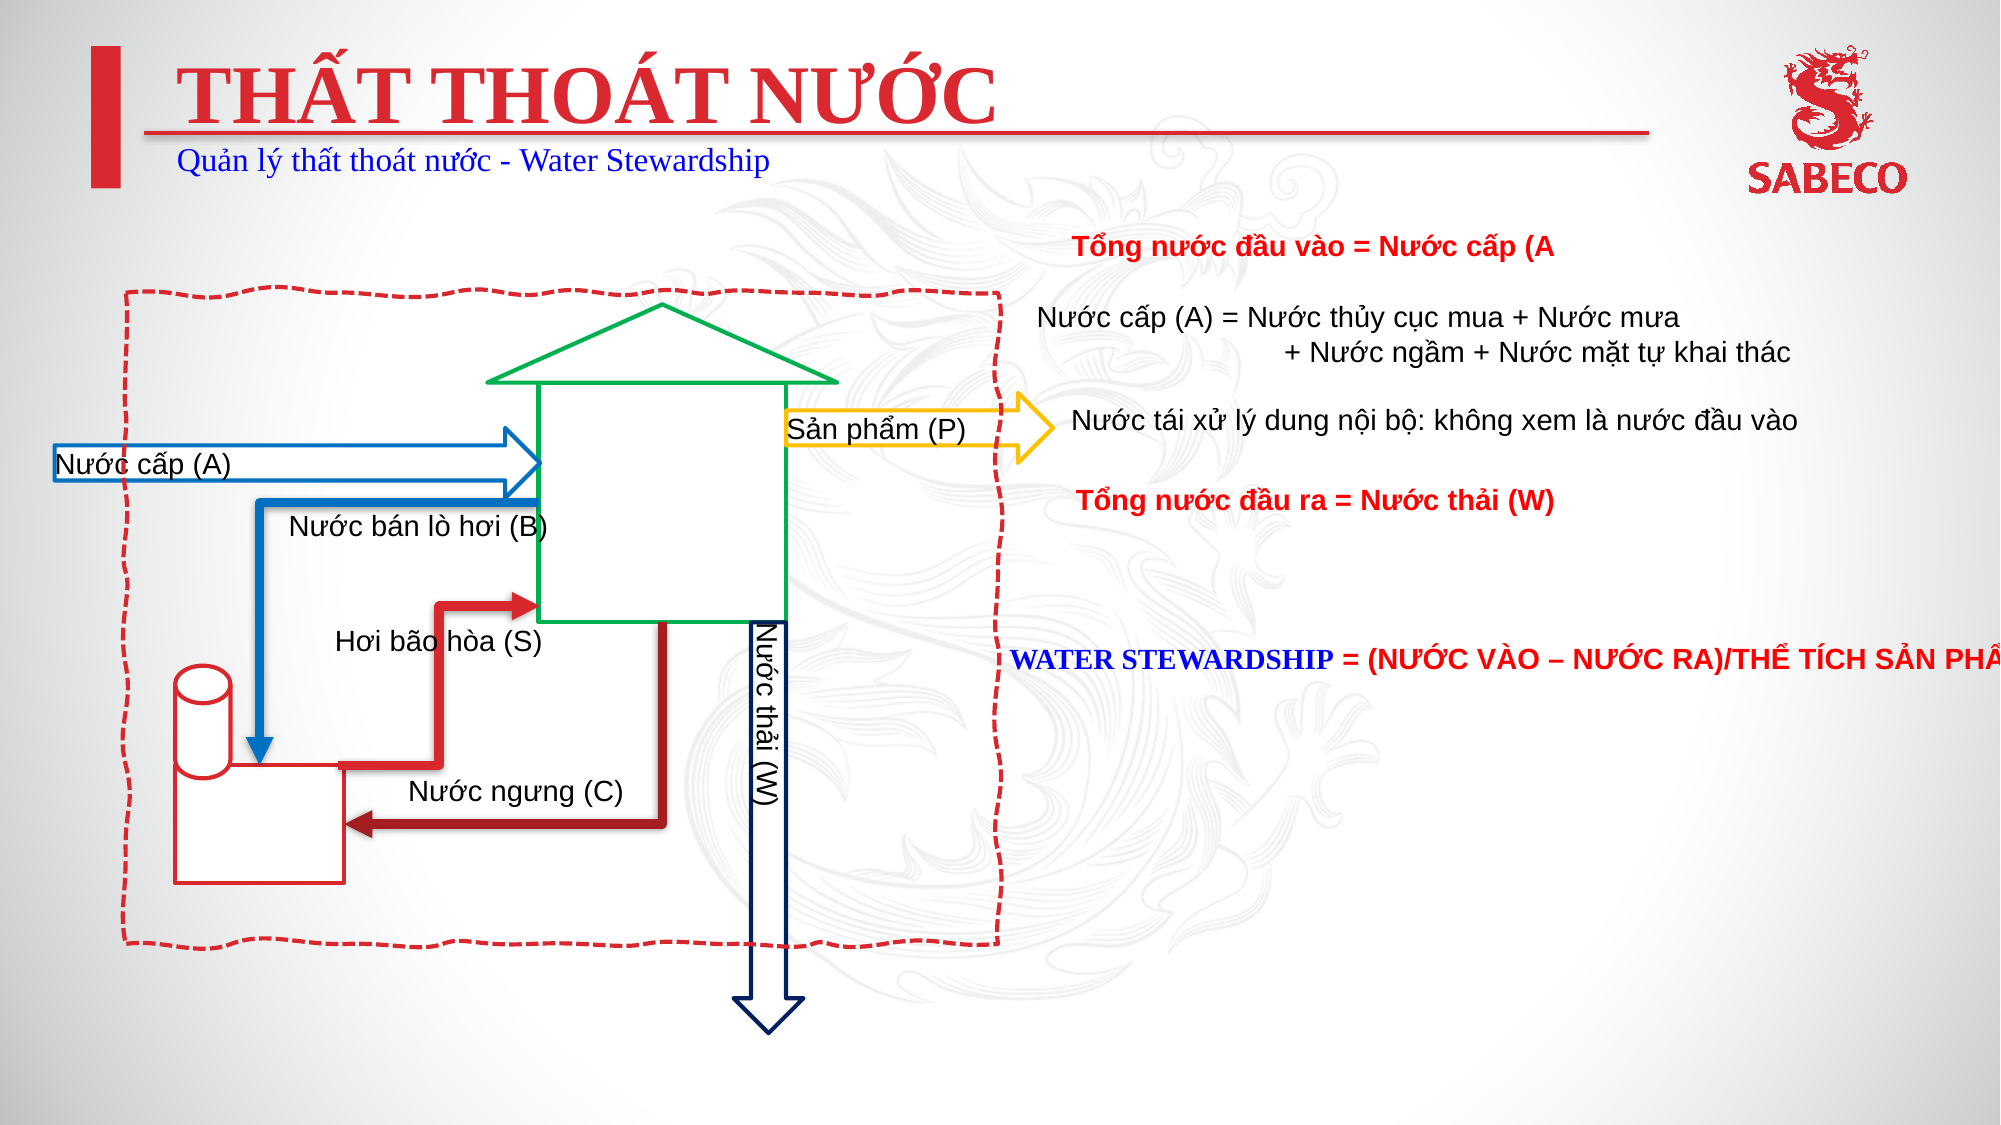

# THẤT THOÁT NƯỚC
Quản lý thất thoát nước - Water Stewardship
Tổng nước đầu vào = Nước cấp (A

Sản phẩm (P)
Nước cấp (A)
Nước bán lò hơi (B)
Hơi bão hòa (S)

Nước ngưng (C)
Nước thải (W)
Nước cấp (A) = Nước thủy cục mua + Nước mưa
                              + Nước ngầm + Nước mặt tự khai thác
Nước tái xử lý dung nội bộ: không xem là nước đầu vào
Tổng nước đầu ra = Nước thải (W)
WATER STEWARDSHIP = (NƯỚC VÀO – NƯỚC RA)/THỂ TÍCH SẢN PHẨM